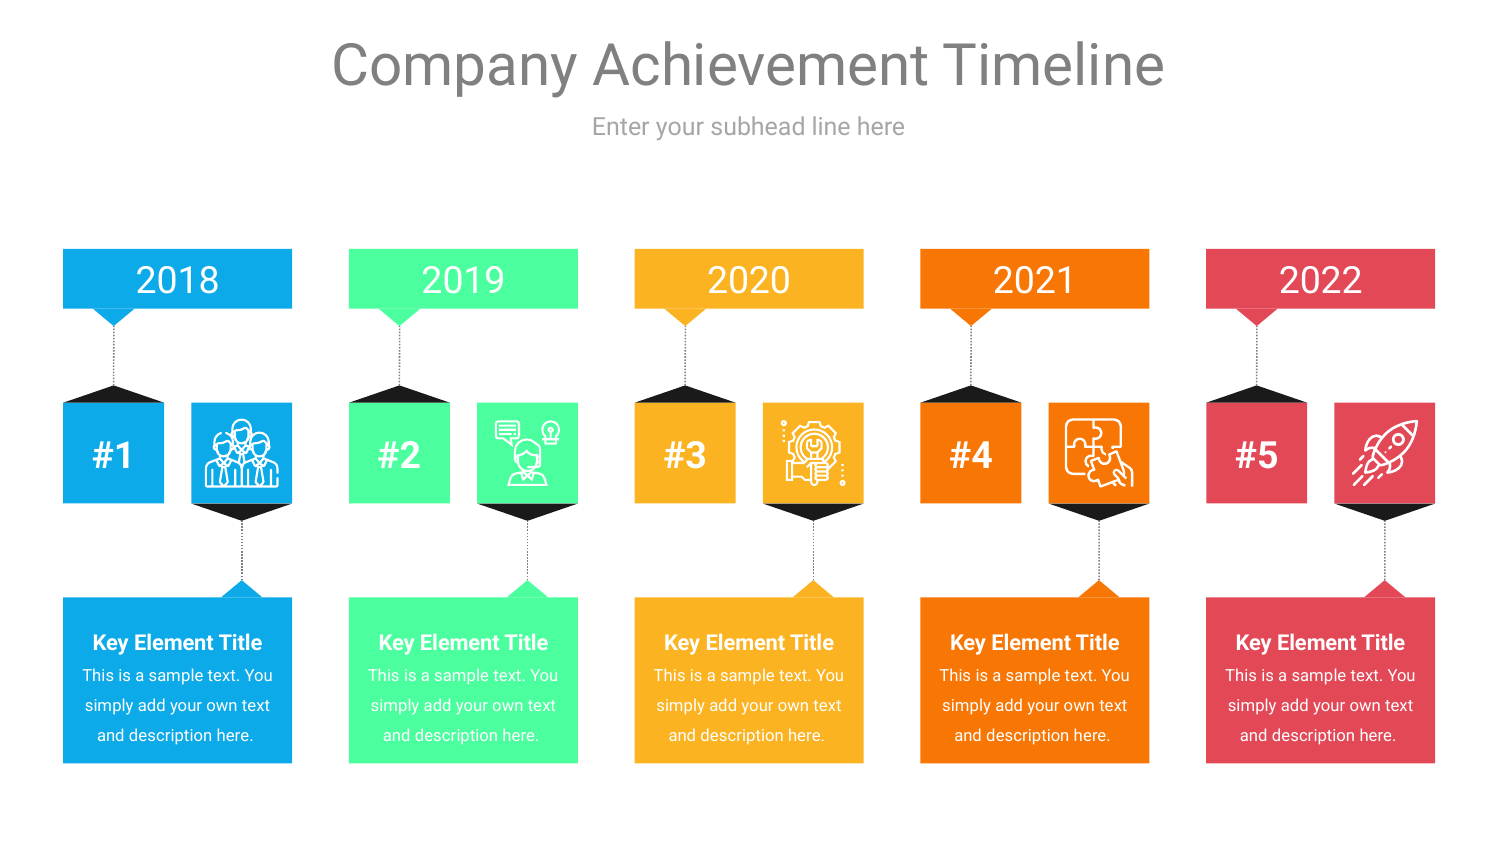

# Company Achievement Timeline
Enter your subhead line here
2018
2019
2020
2021
2022

#1

#2

#3

#4

#5

Key Element Title
This is a sample text. You simply add your own text and description here.
Key Element Title
This is a sample text. You simply add your own text and description here.
Key Element Title
This is a sample text. You simply add your own text and description here.
Key Element Title
This is a sample text. You simply add your own text and description here.
Key Element Title
This is a sample text. You simply add your own text and description here.